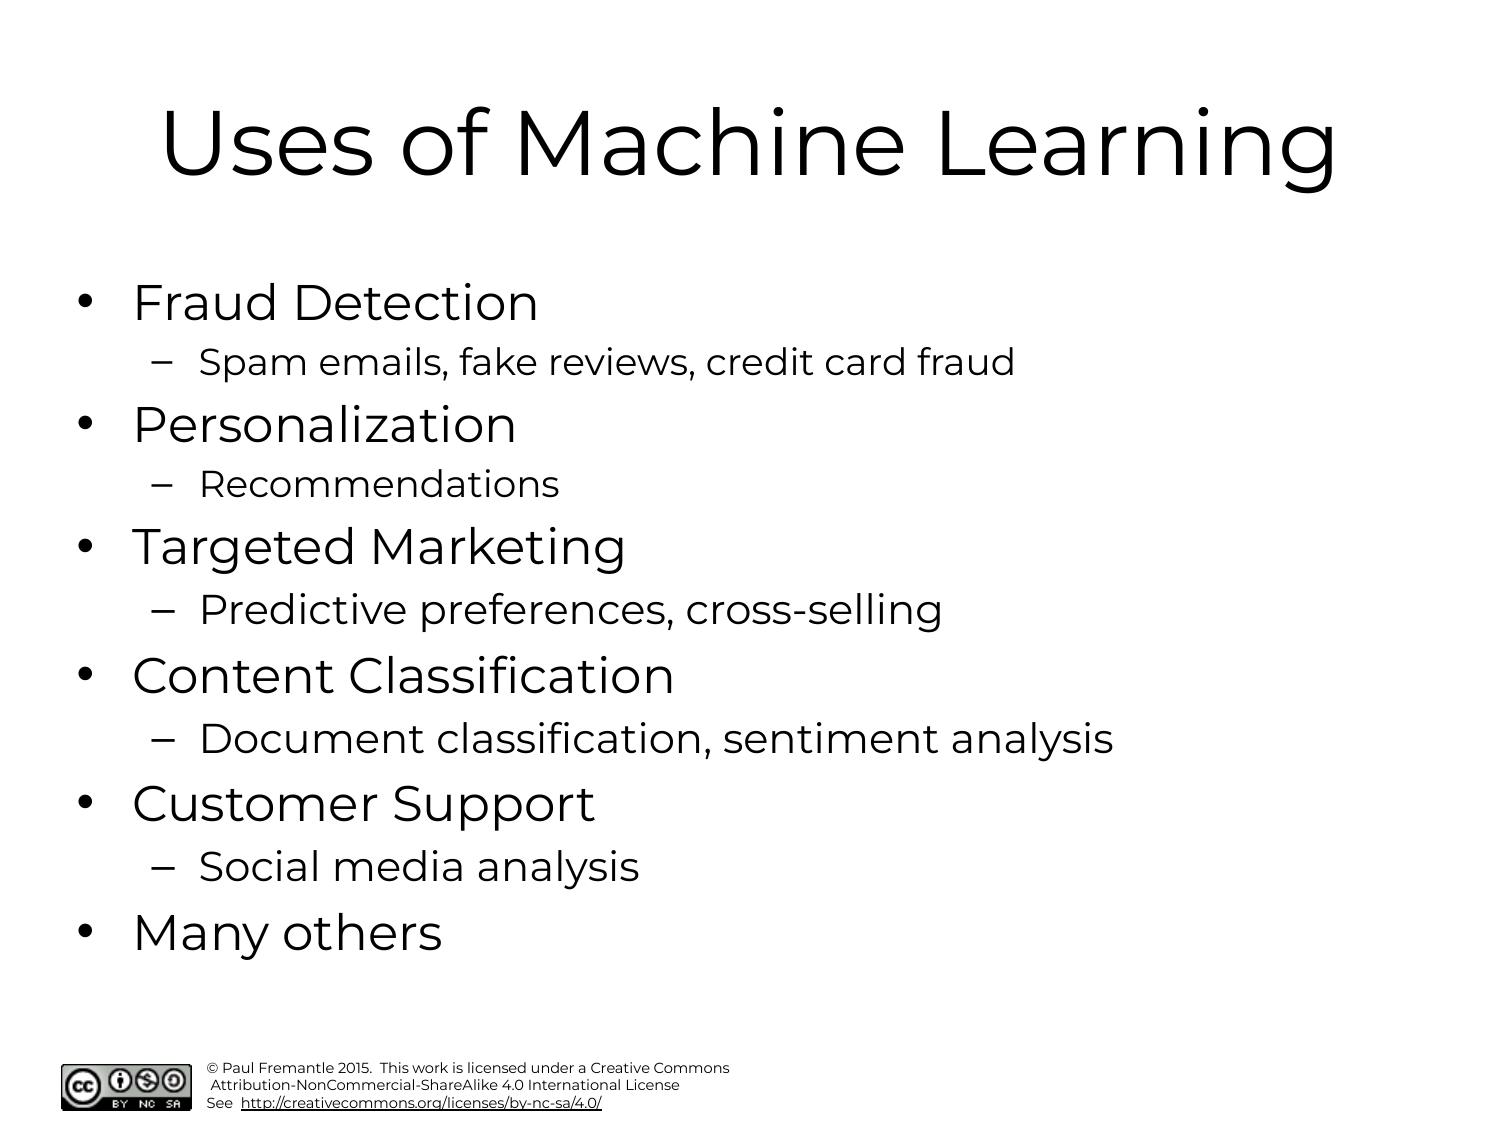

# Uses of Machine Learning
Fraud Detection
Spam emails, fake reviews, credit card fraud
Personalization
Recommendations
Targeted Marketing
Predictive preferences, cross-selling
Content Classification
Document classification, sentiment analysis
Customer Support
Social media analysis
Many others